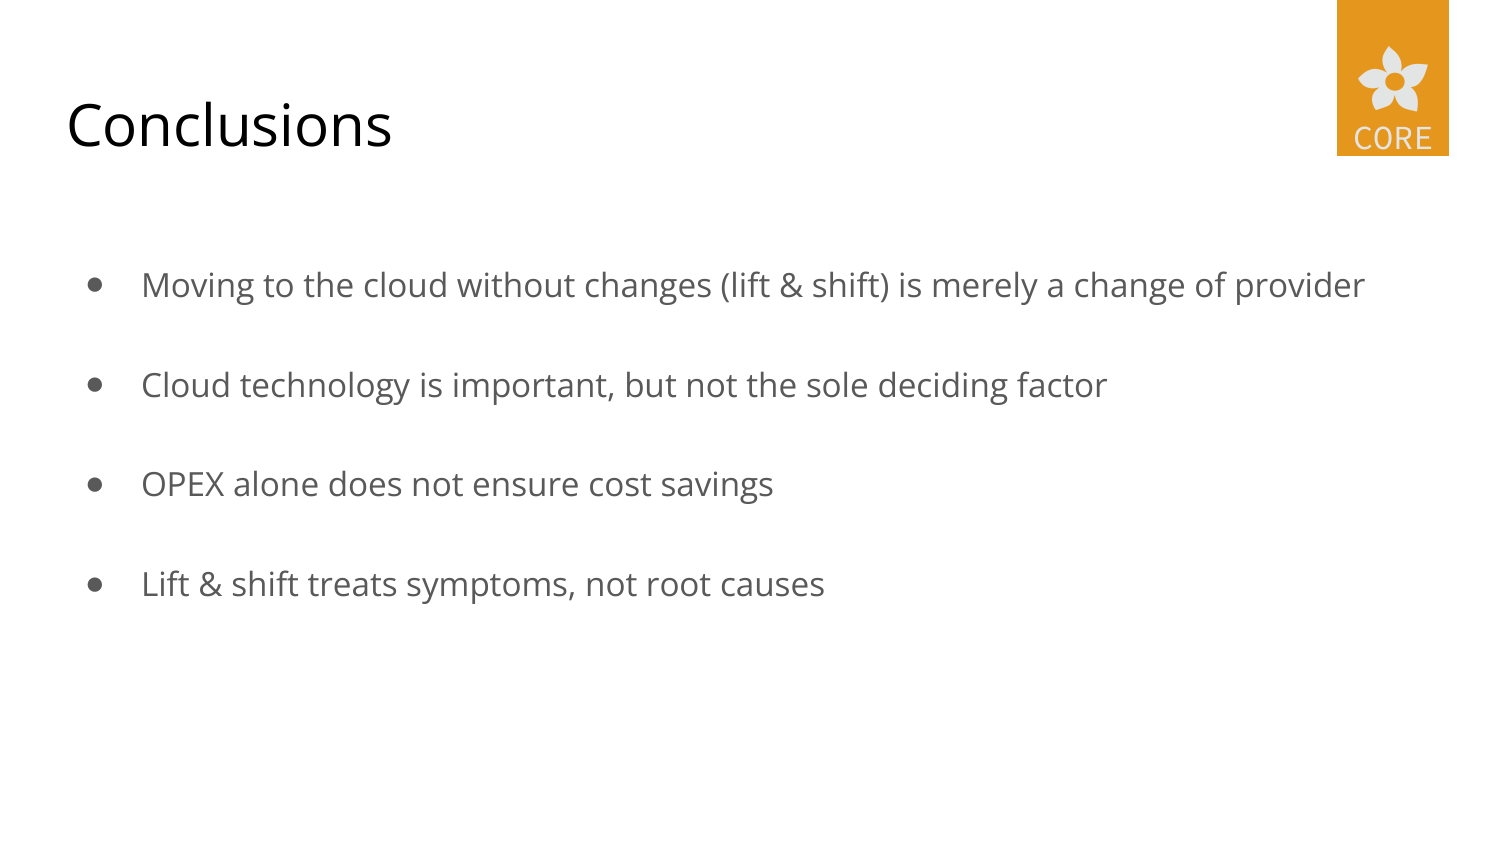

# Conclusions
Moving to the cloud without changes (lift & shift) is merely a change of provider
Cloud technology is important, but not the sole deciding factor
OPEX alone does not ensure cost savings
Lift & shift treats symptoms, not root causes